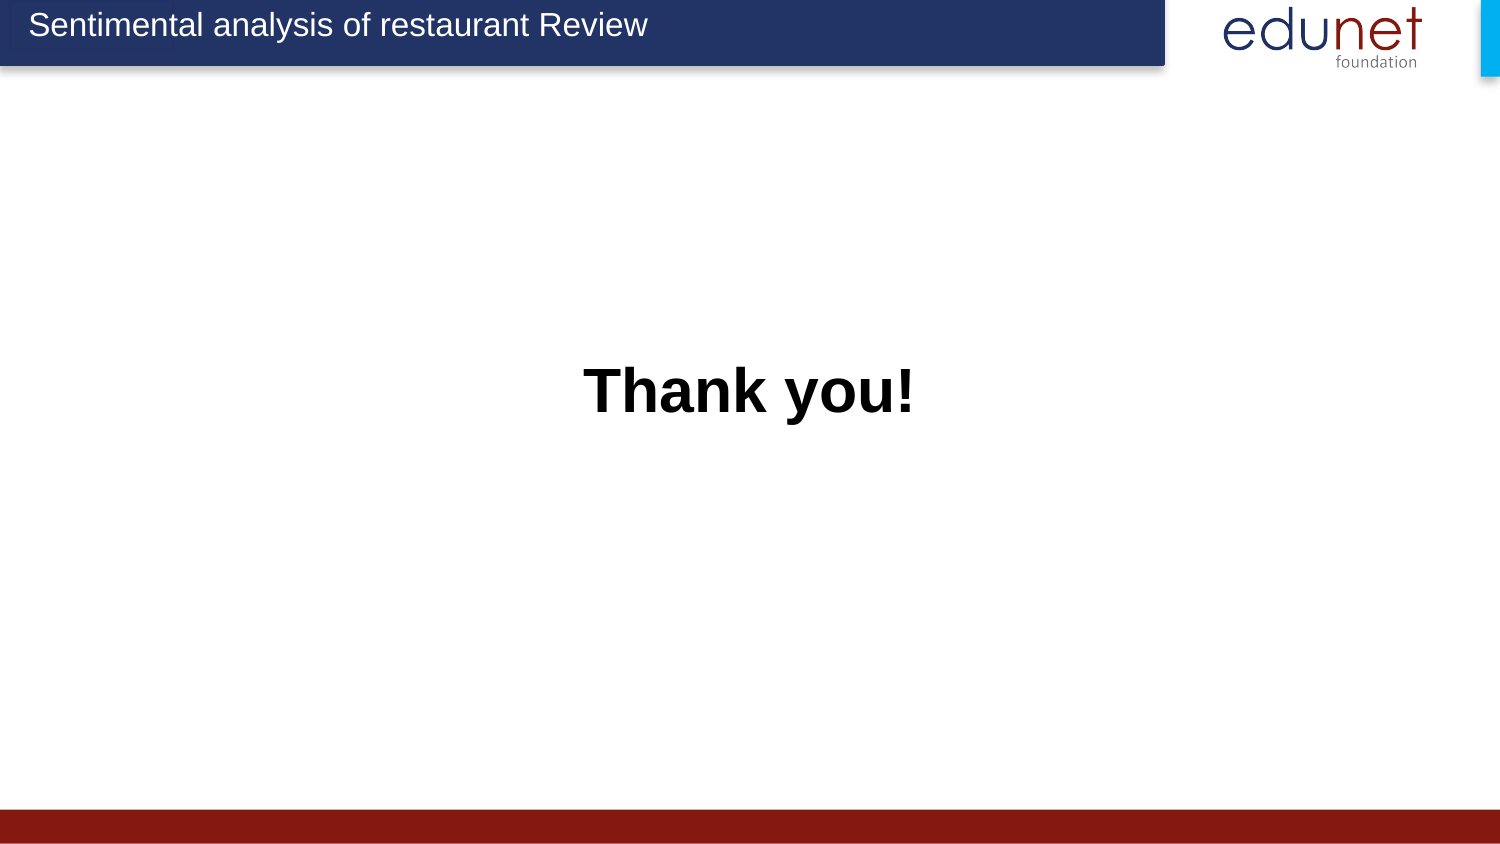

Sentimental analysis of restaurant Review
Thank you!